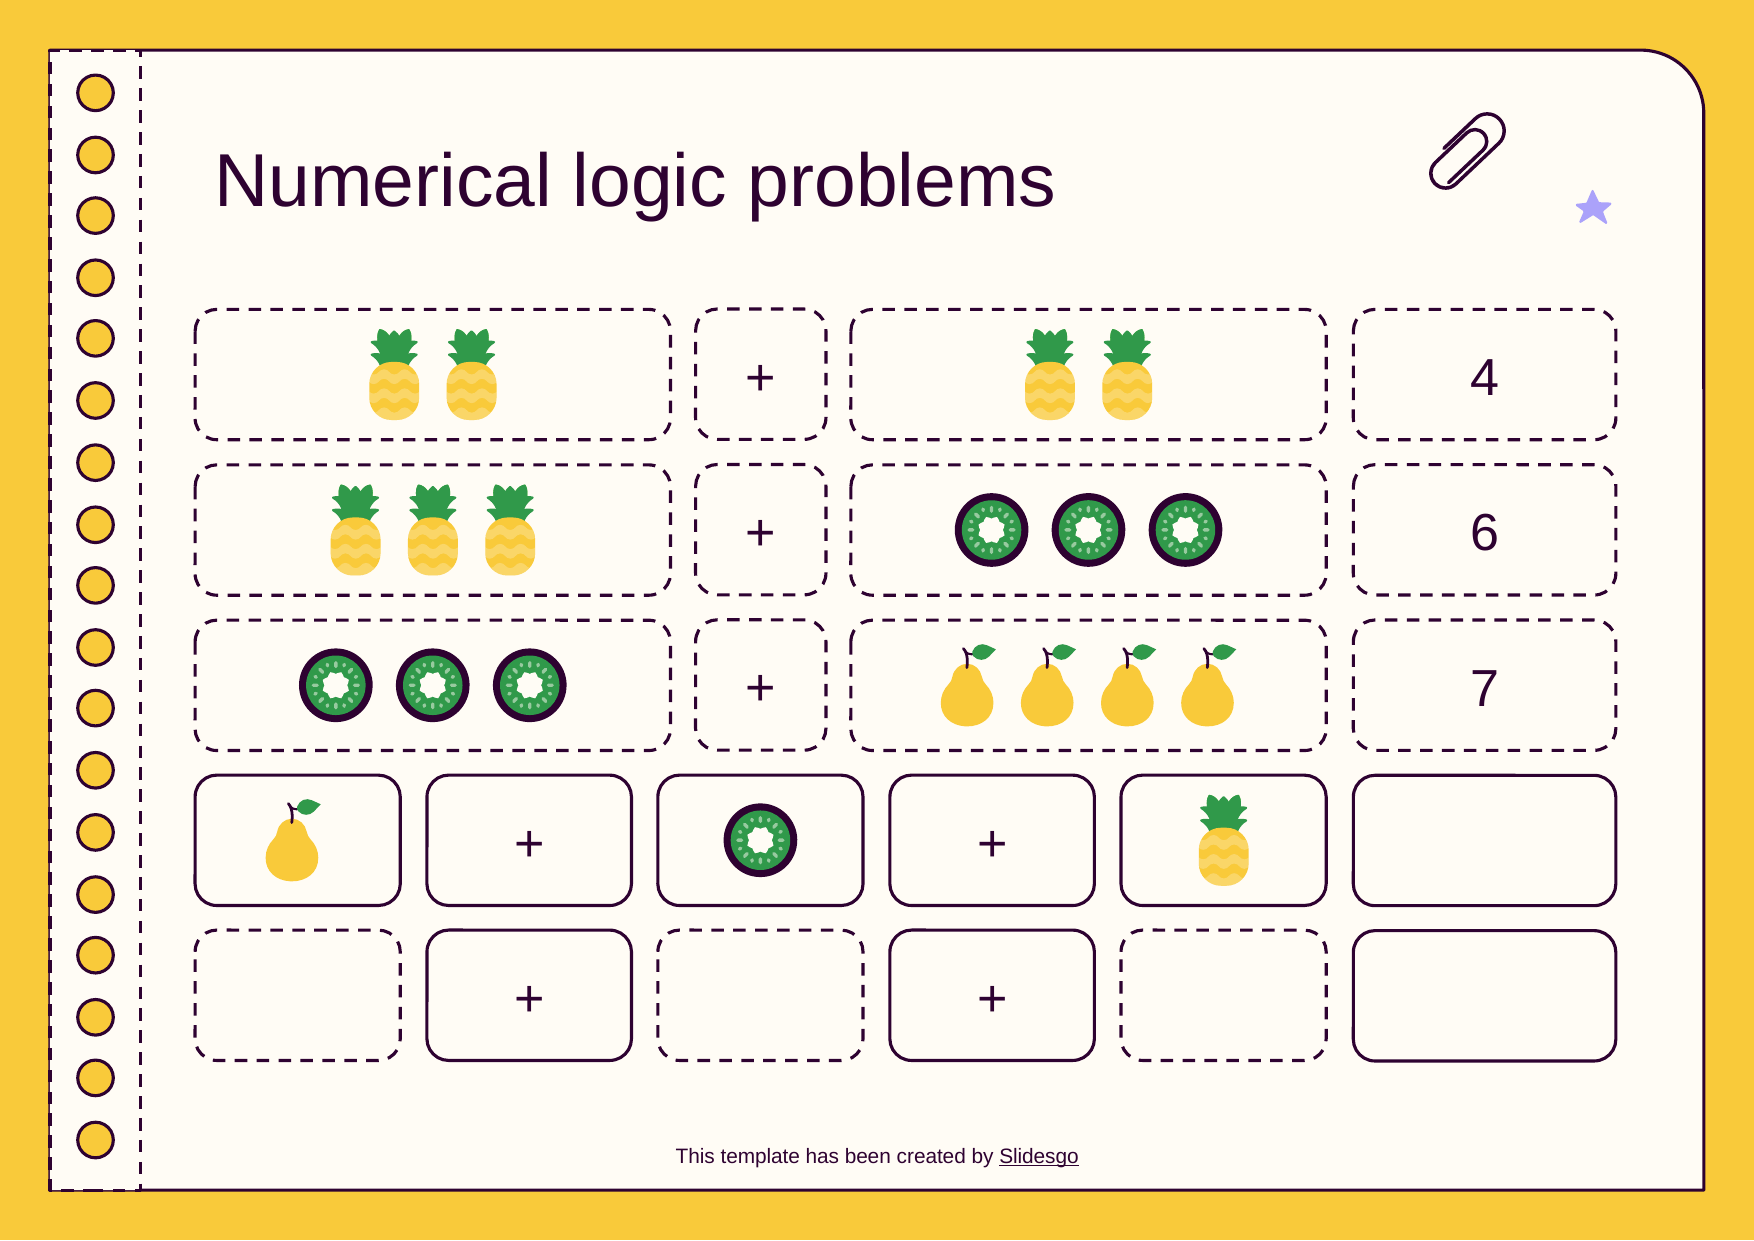

# Numerical logic problems

+
4

+
6

+
7

+

+

+

+

This template has been created by Slidesgo